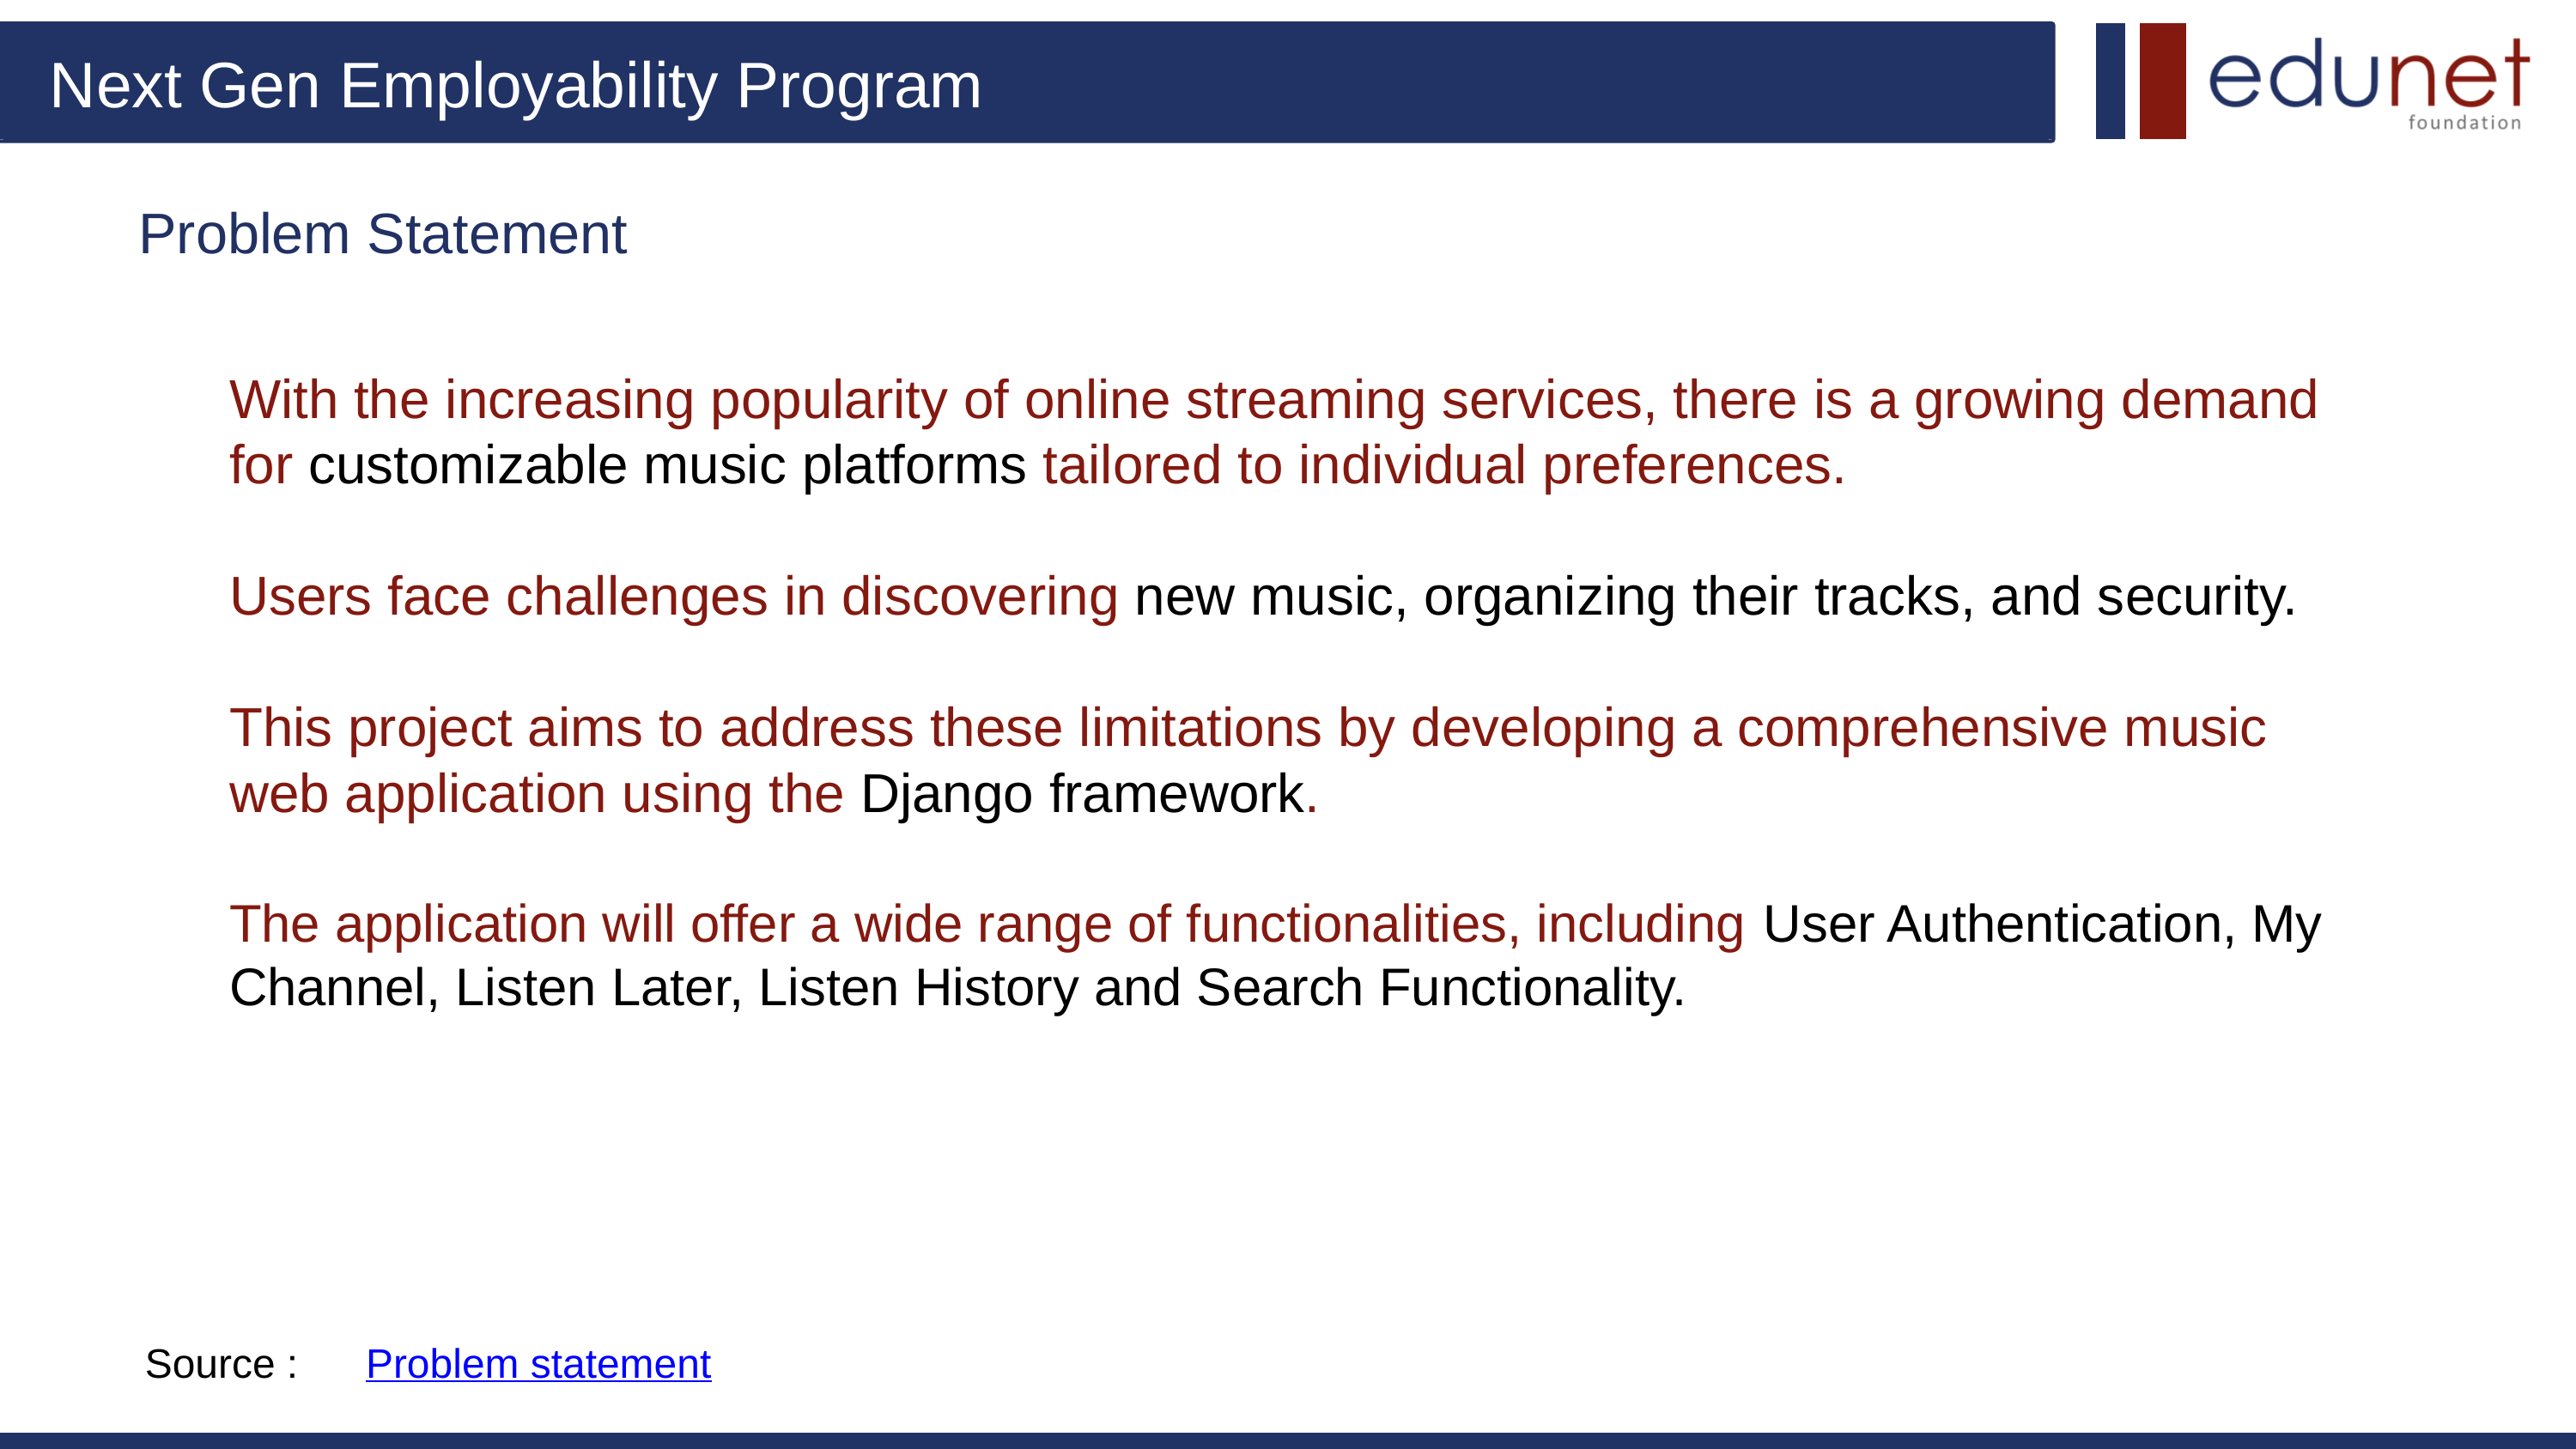

Next Gen Employability Program
Problem Statement
With the increasing popularity of online streaming services, there is a growing demand for customizable music platforms tailored to individual preferences.

Users face challenges in discovering new music, organizing their tracks, and security.

This project aims to address these limitations by developing a comprehensive music web application using the Django framework.

The application will offer a wide range of functionalities, including User Authentication, My Channel, Listen Later, Listen History and Search Functionality.

Source :
Problem statement